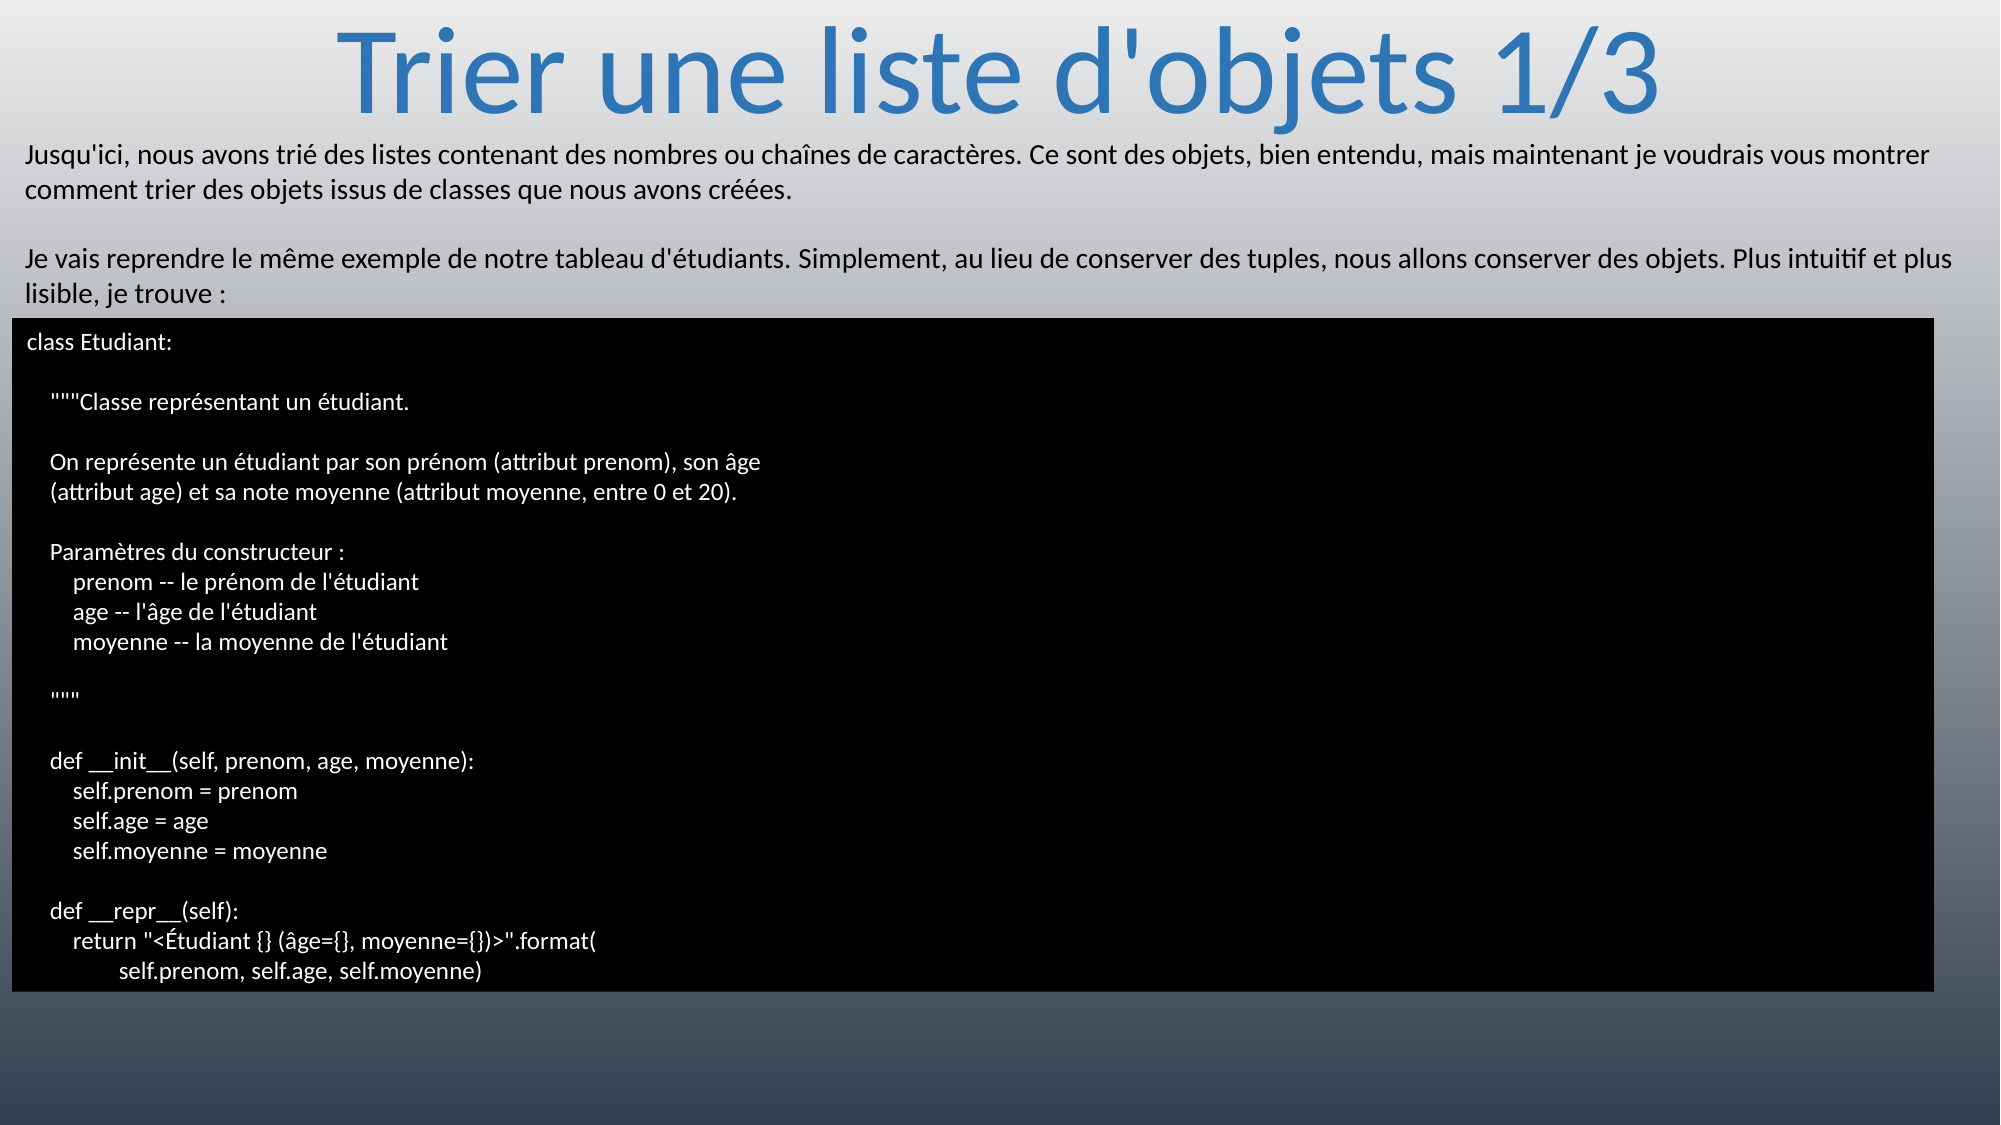

# Trier une liste d'objets 1/3
Jusqu'ici, nous avons trié des listes contenant des nombres ou chaînes de caractères. Ce sont des objets, bien entendu, mais maintenant je voudrais vous montrer
comment trier des objets issus de classes que nous avons créées.

Je vais reprendre le même exemple de notre tableau d'étudiants. Simplement, au lieu de conserver des tuples, nous allons conserver des objets. Plus intuitif et plus
lisible, je trouve :
class Etudiant:

    """Classe représentant un étudiant.

    On représente un étudiant par son prénom (attribut prenom), son âge
    (attribut age) et sa note moyenne (attribut moyenne, entre 0 et 20).

    Paramètres du constructeur :
        prenom -- le prénom de l'étudiant
        age -- l'âge de l'étudiant
        moyenne -- la moyenne de l'étudiant

    """

    def __init__(self, prenom, age, moyenne):
        self.prenom = prenom
        self.age = age
        self.moyenne = moyenne

    def __repr__(self):
        return "<Étudiant {} (âge={}, moyenne={})>".format(
                self.prenom, self.age, self.moyenne)

305